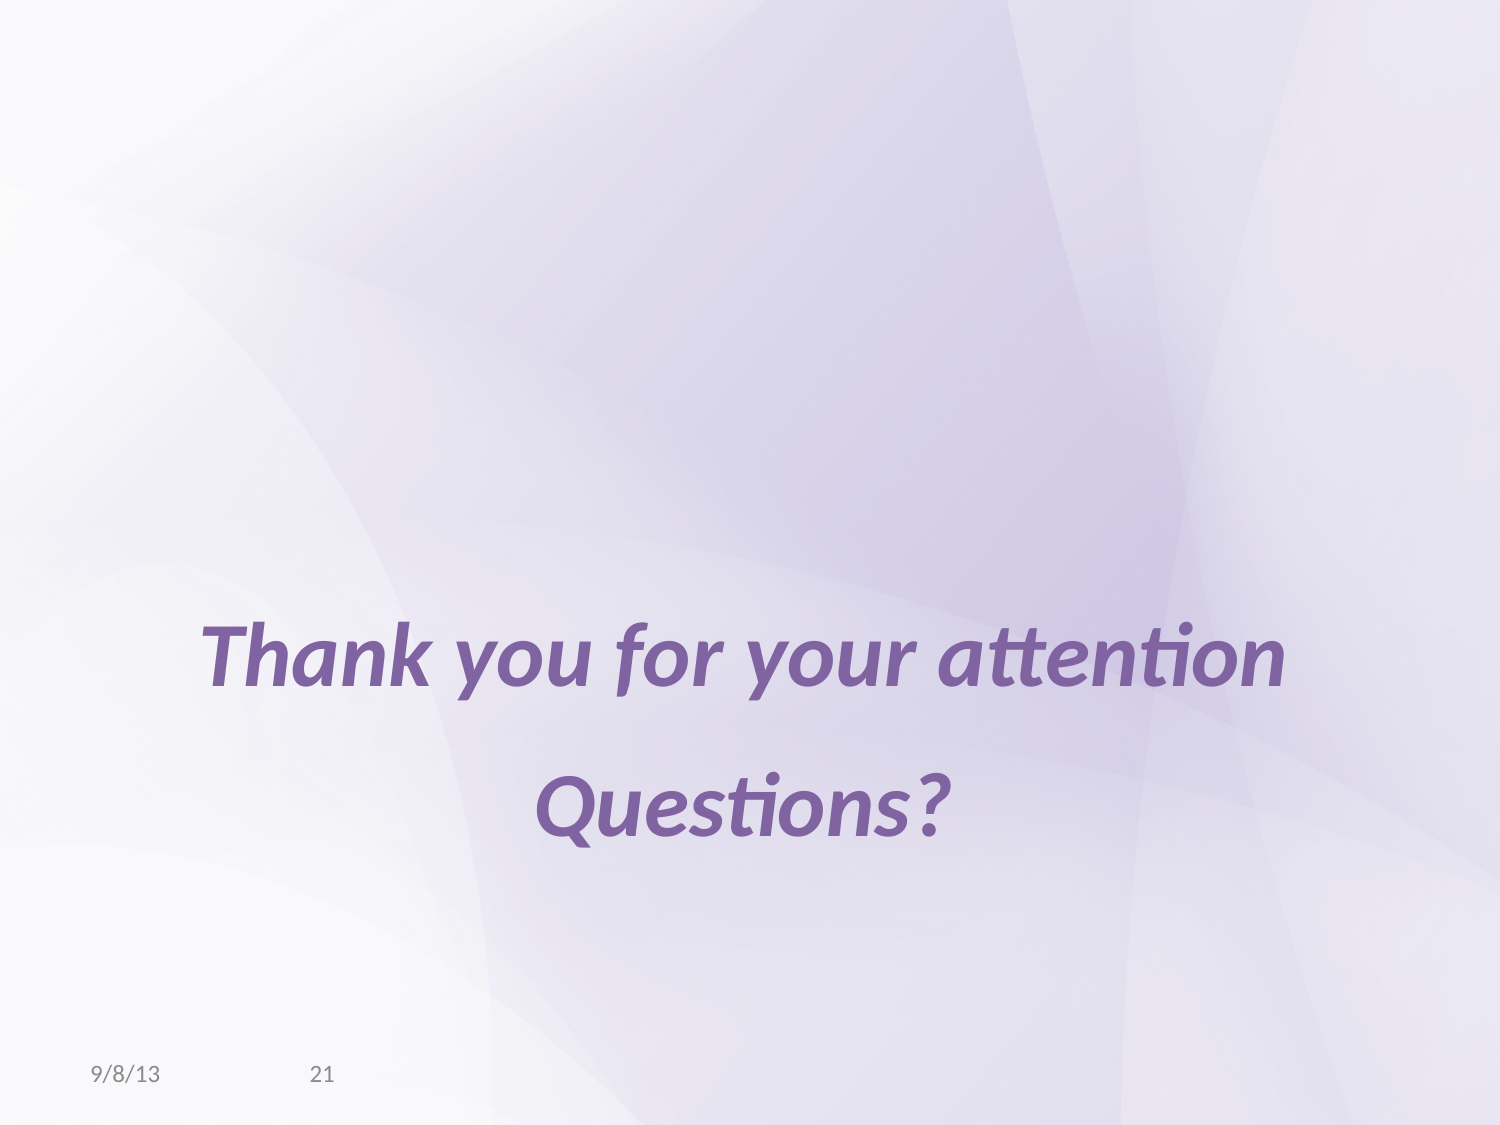

Thank you for your attention

Questions?
21
9/8/13